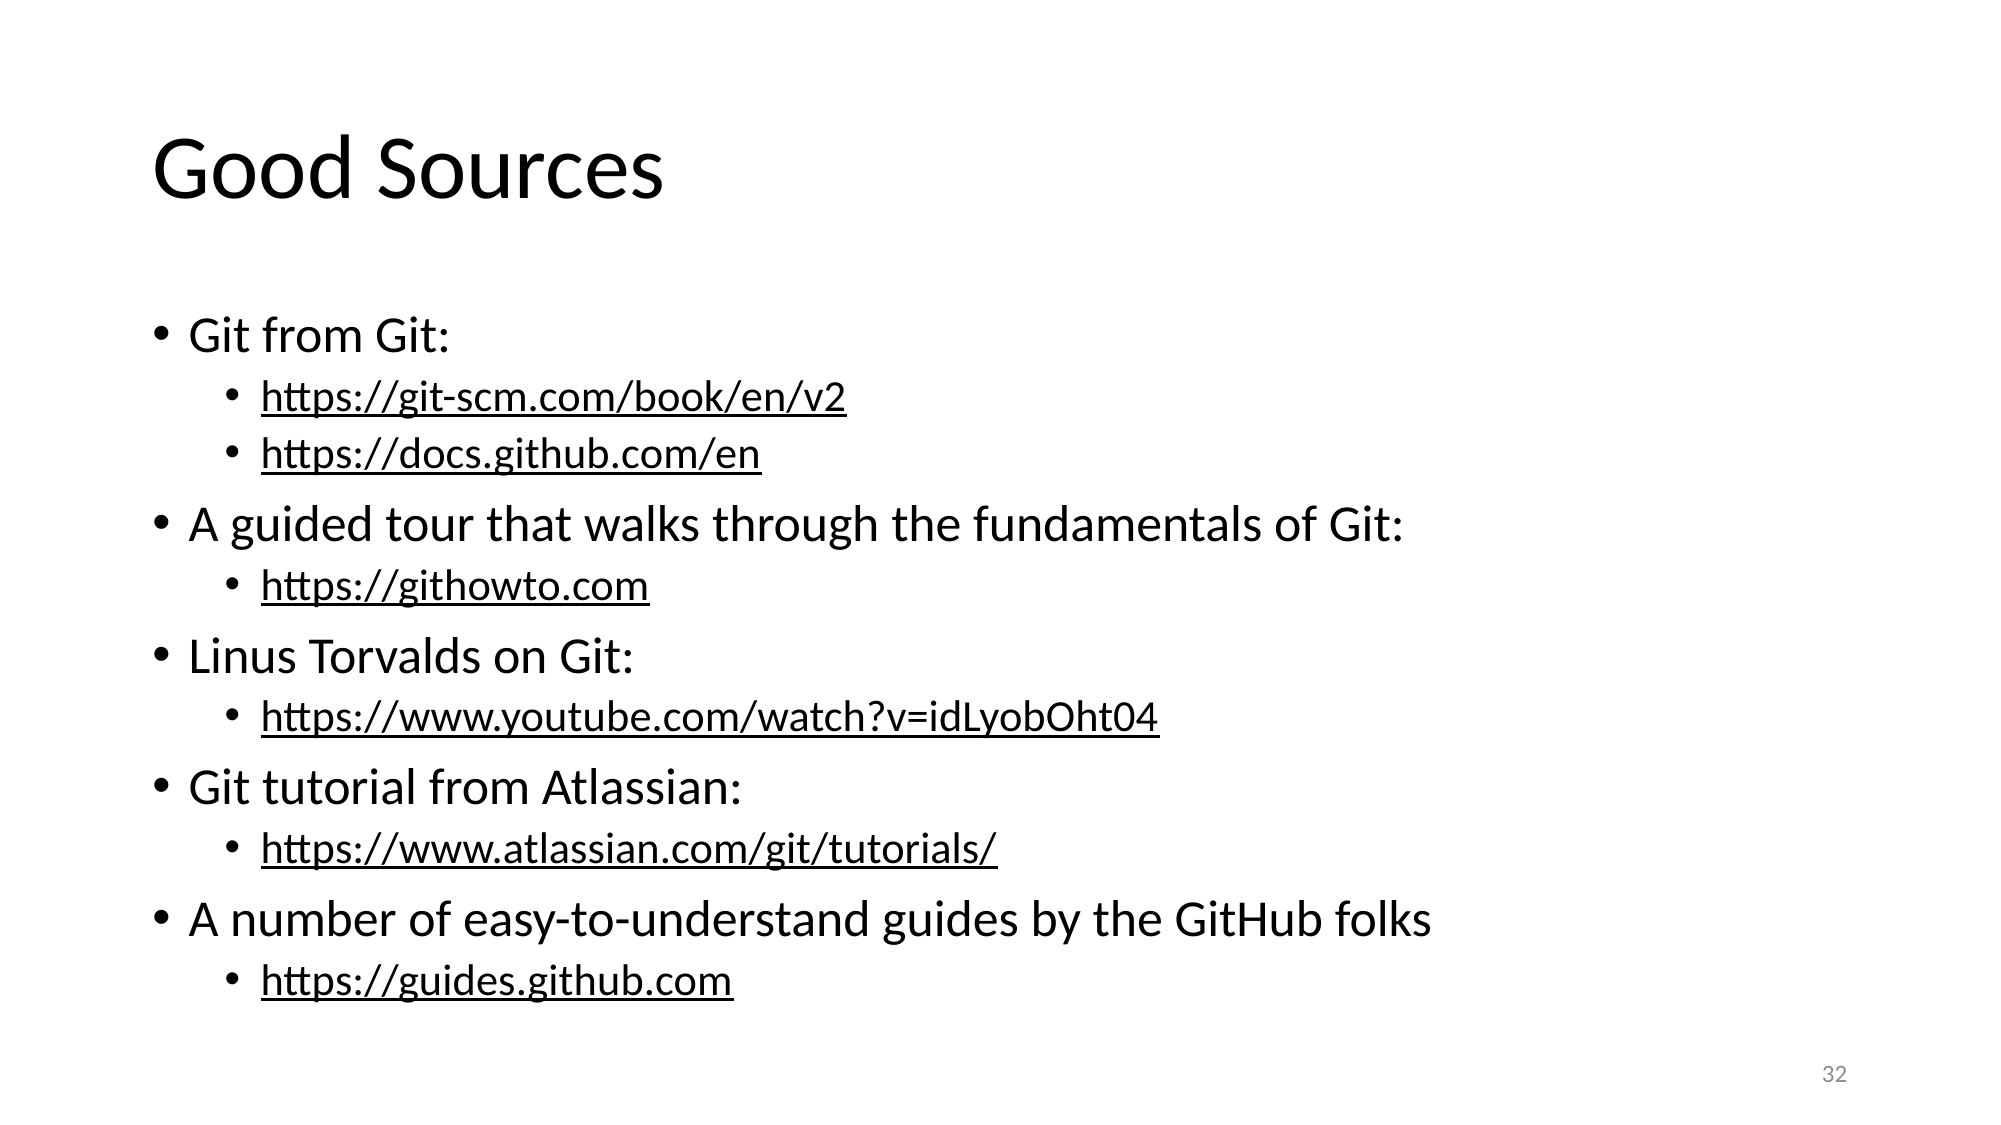

# Good Sources
Git from Git:
https://git-scm.com/book/en/v2
https://docs.github.com/en
A guided tour that walks through the fundamentals of Git:
https://githowto.com
Linus Torvalds on Git:
https://www.youtube.com/watch?v=idLyobOht04
Git tutorial from Atlassian:
https://www.atlassian.com/git/tutorials/
A number of easy-to-understand guides by the GitHub folks
https://guides.github.com
32